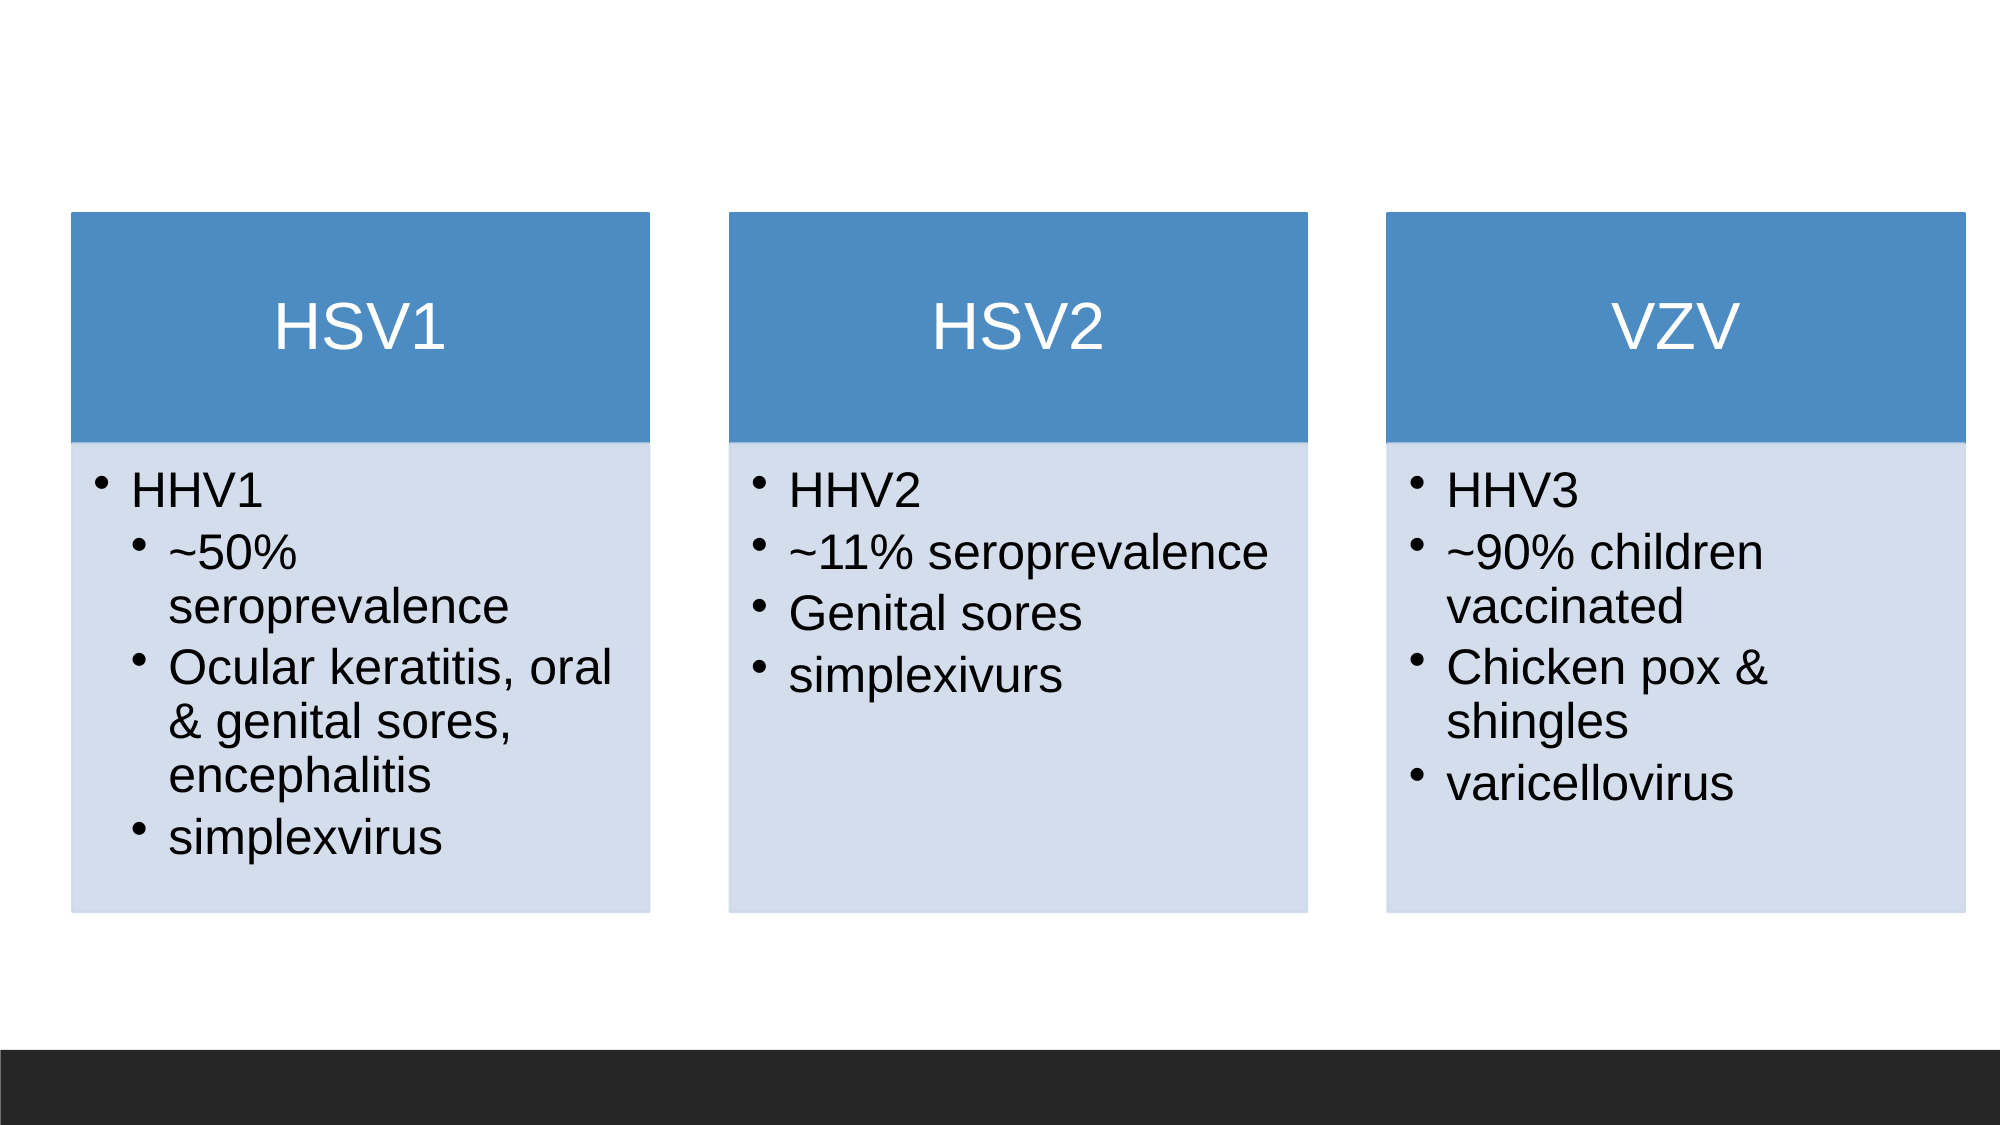

HSV1
HHV1
~50% seroprevalence
Ocular keratitis, oral & genital sores, encephalitis
simplexvirus
HSV2
HHV2
~11% seroprevalence
Genital sores
simplexivurs
VZV
HHV3
~90% children vaccinated
Chicken pox & shingles
varicellovirus